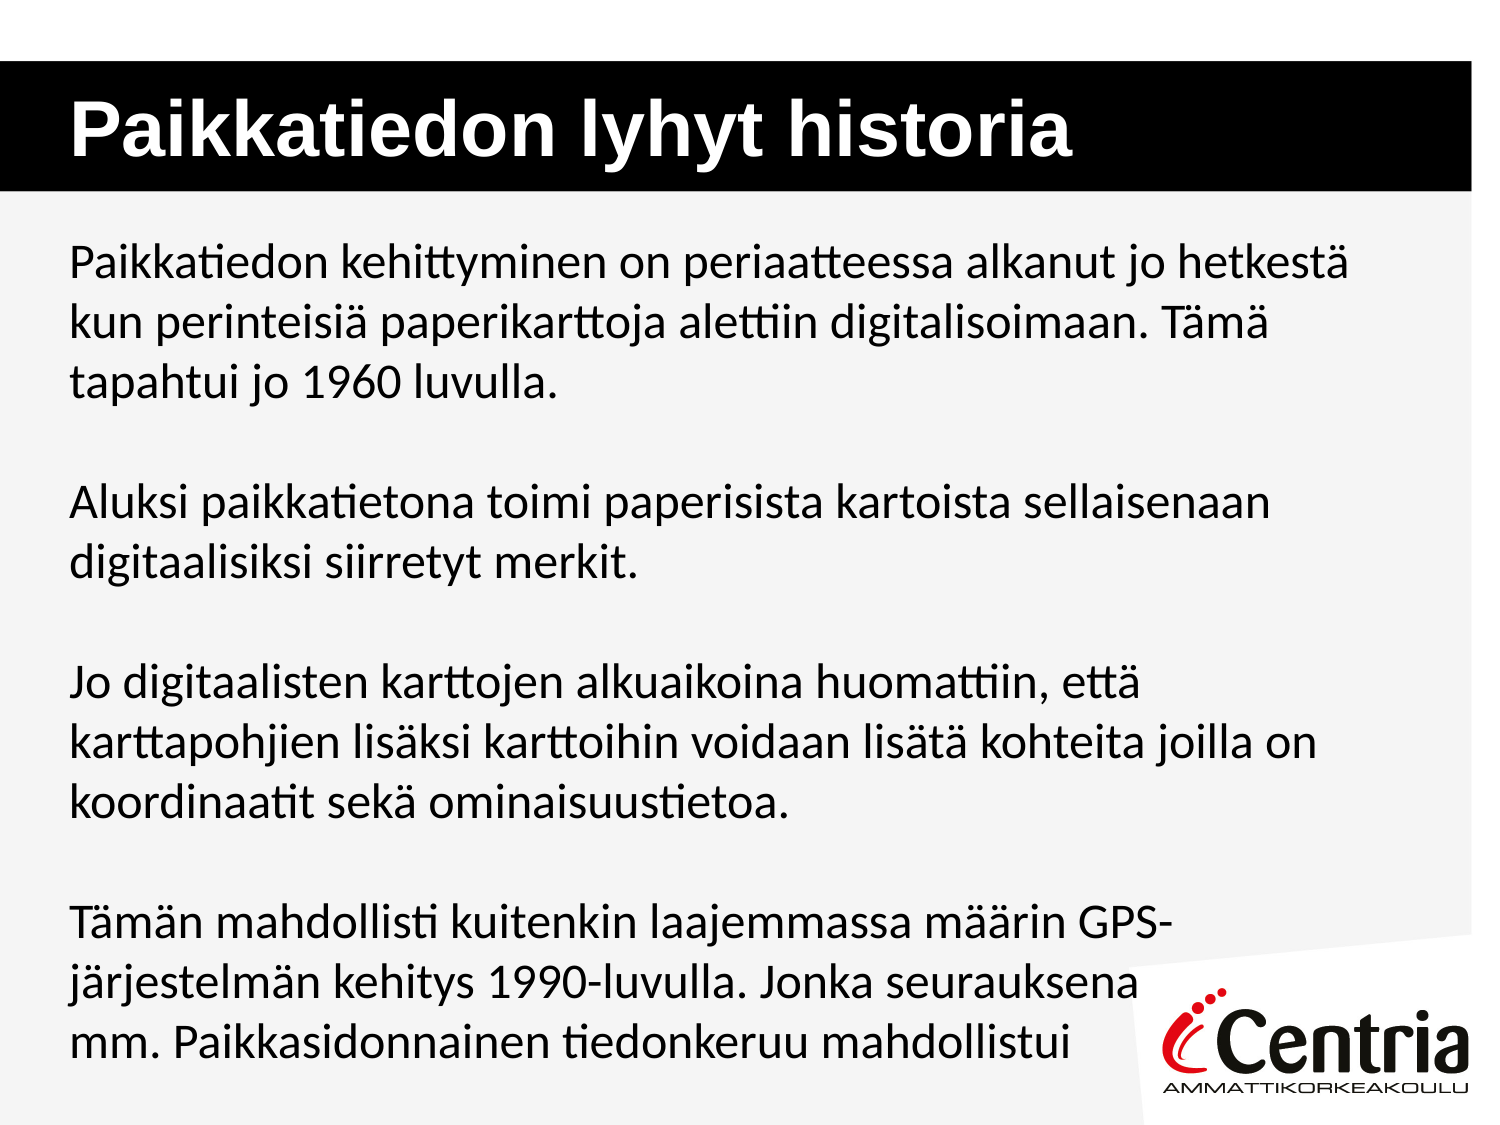

# Paikkatiedon lyhyt historia
Paikkatiedon kehittyminen on periaatteessa alkanut jo hetkestä kun perinteisiä paperikarttoja alettiin digitalisoimaan. Tämä tapahtui jo 1960 luvulla.

Aluksi paikkatietona toimi paperisista kartoista sellaisenaan digitaalisiksi siirretyt merkit.

Jo digitaalisten karttojen alkuaikoina huomattiin, että karttapohjien lisäksi karttoihin voidaan lisätä kohteita joilla on koordinaatit sekä ominaisuustietoa.

Tämän mahdollisti kuitenkin laajemmassa määrin GPS-järjestelmän kehitys 1990-luvulla. Jonka seurauksena
mm. Paikkasidonnainen tiedonkeruu mahdollistui